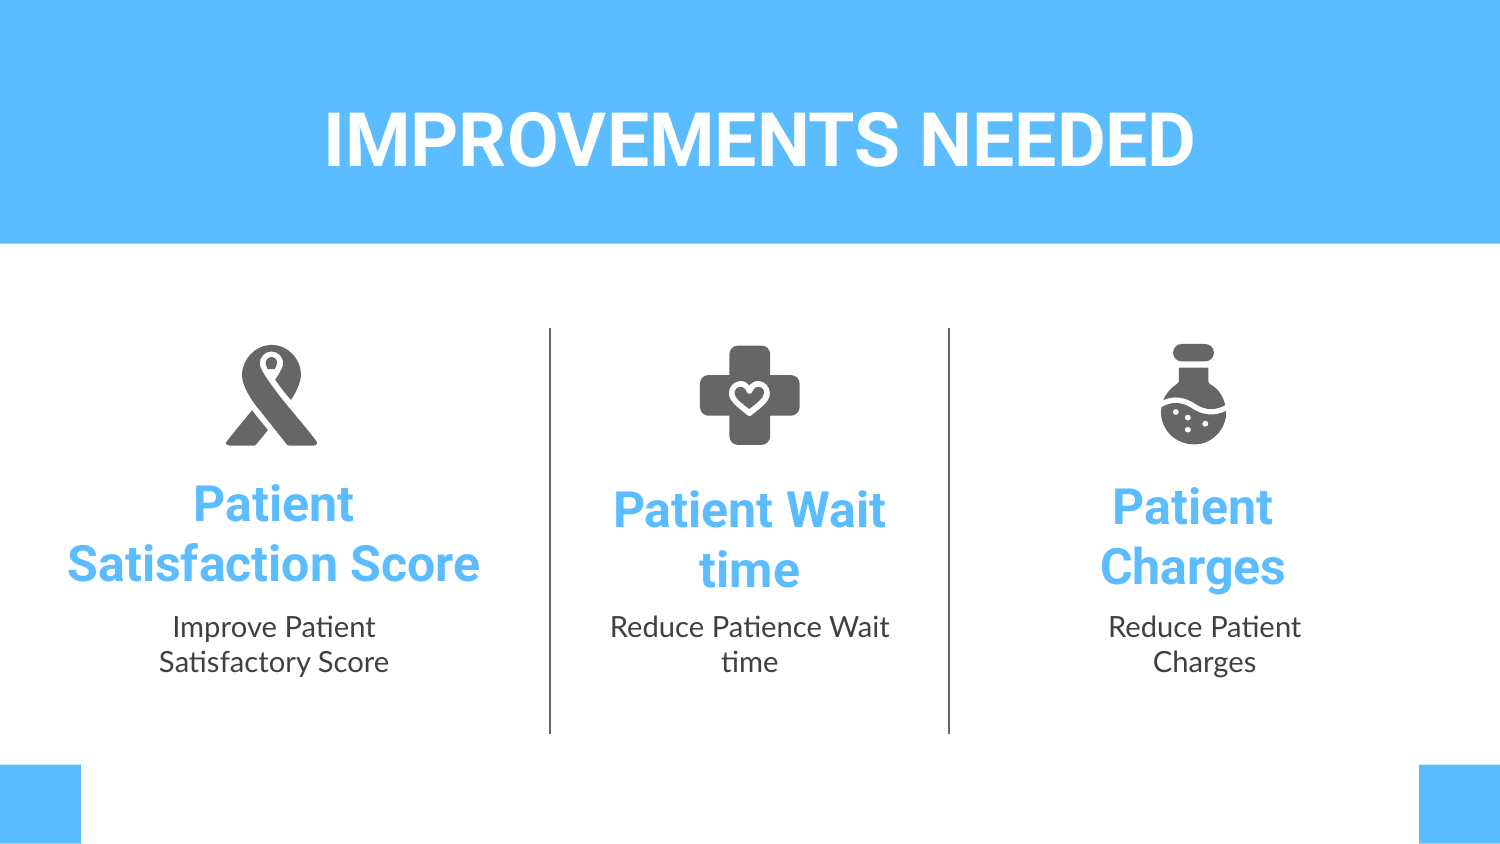

IMPROVEMENTS NEEDED

Patient Charges
Patient Satisfaction Score
# Patient Wait time
Improve Patient Satisfactory Score
Reduce Patience Wait time
Reduce Patient Charges